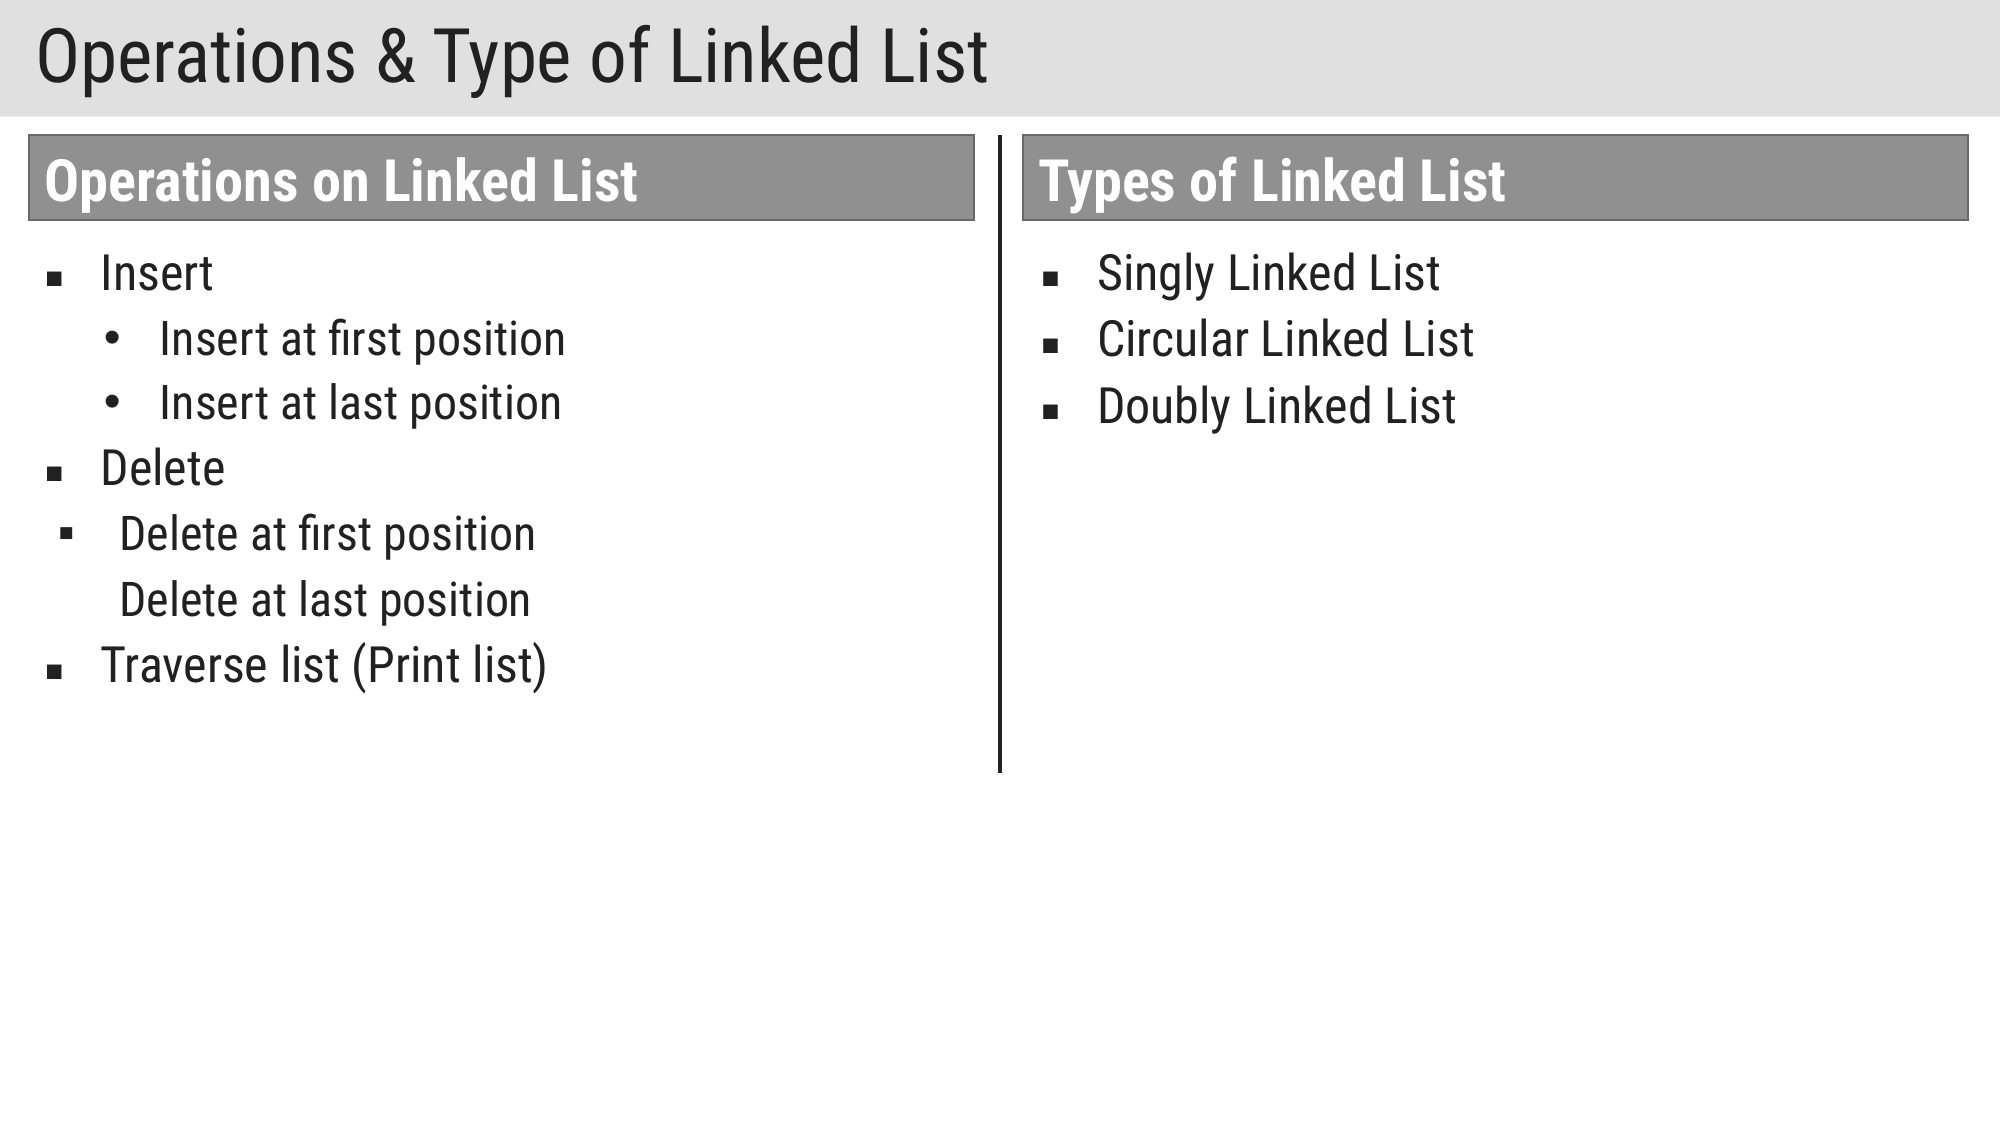

Operations & Type of Linked List
Operations on Linked List
Types of Linked List
Insert
Insert at first position
Insert at last position
Delete
Delete at first position
Delete at last position
Traverse list (Print list)
Singly Linked List
Circular Linked List
Doubly Linked List